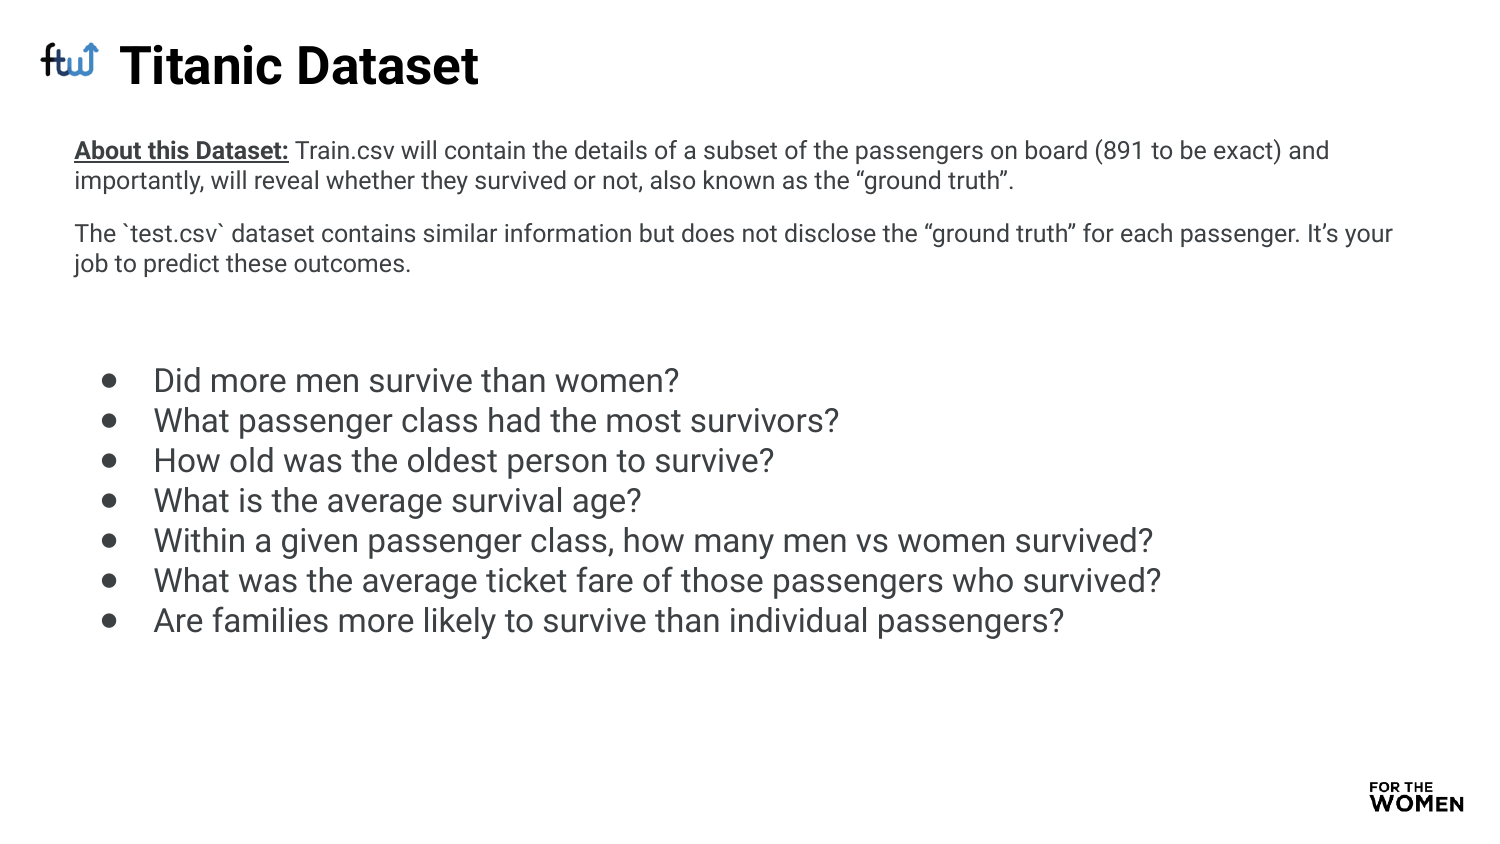

# Titanic Dataset
About this Dataset: Train.csv will contain the details of a subset of the passengers on board (891 to be exact) and importantly, will reveal whether they survived or not, also known as the “ground truth”.
The `test.csv` dataset contains similar information but does not disclose the “ground truth” for each passenger. It’s your job to predict these outcomes.

Did more men survive than women?
What passenger class had the most survivors?
How old was the oldest person to survive?
What is the average survival age?
Within a given passenger class, how many men vs women survived?
What was the average ticket fare of those passengers who survived?
Are families more likely to survive than individual passengers?